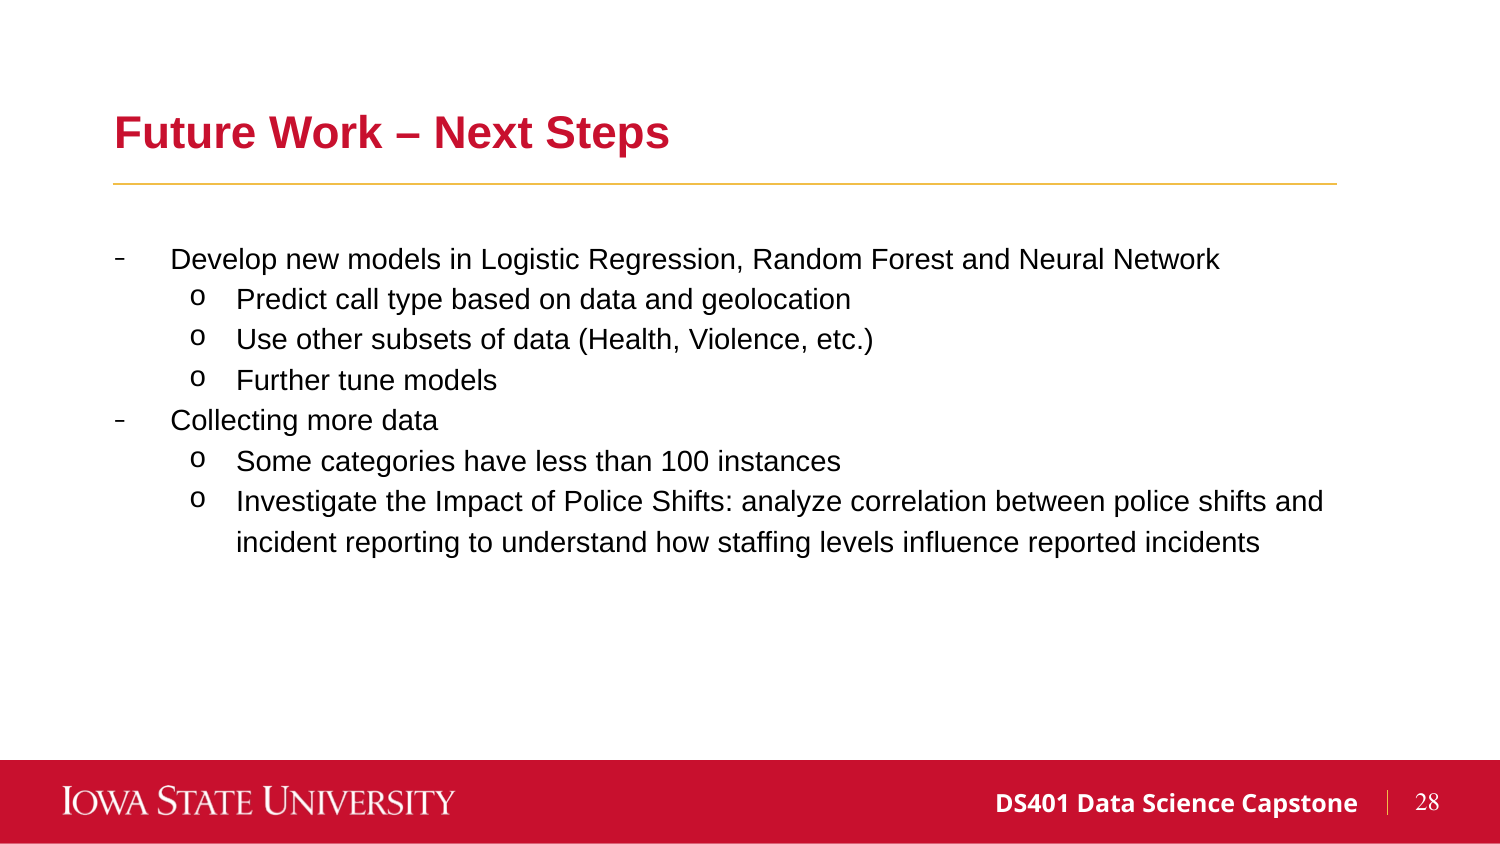

Future Work – Next Steps
Develop new models in Logistic Regression, Random Forest and Neural Network
Predict call type based on data and geolocation
Use other subsets of data (Health, Violence, etc.)
Further tune models
Collecting more data
Some categories have less than 100 instances
Investigate the Impact of Police Shifts: analyze correlation between police shifts and incident reporting to understand how staffing levels influence reported incidents